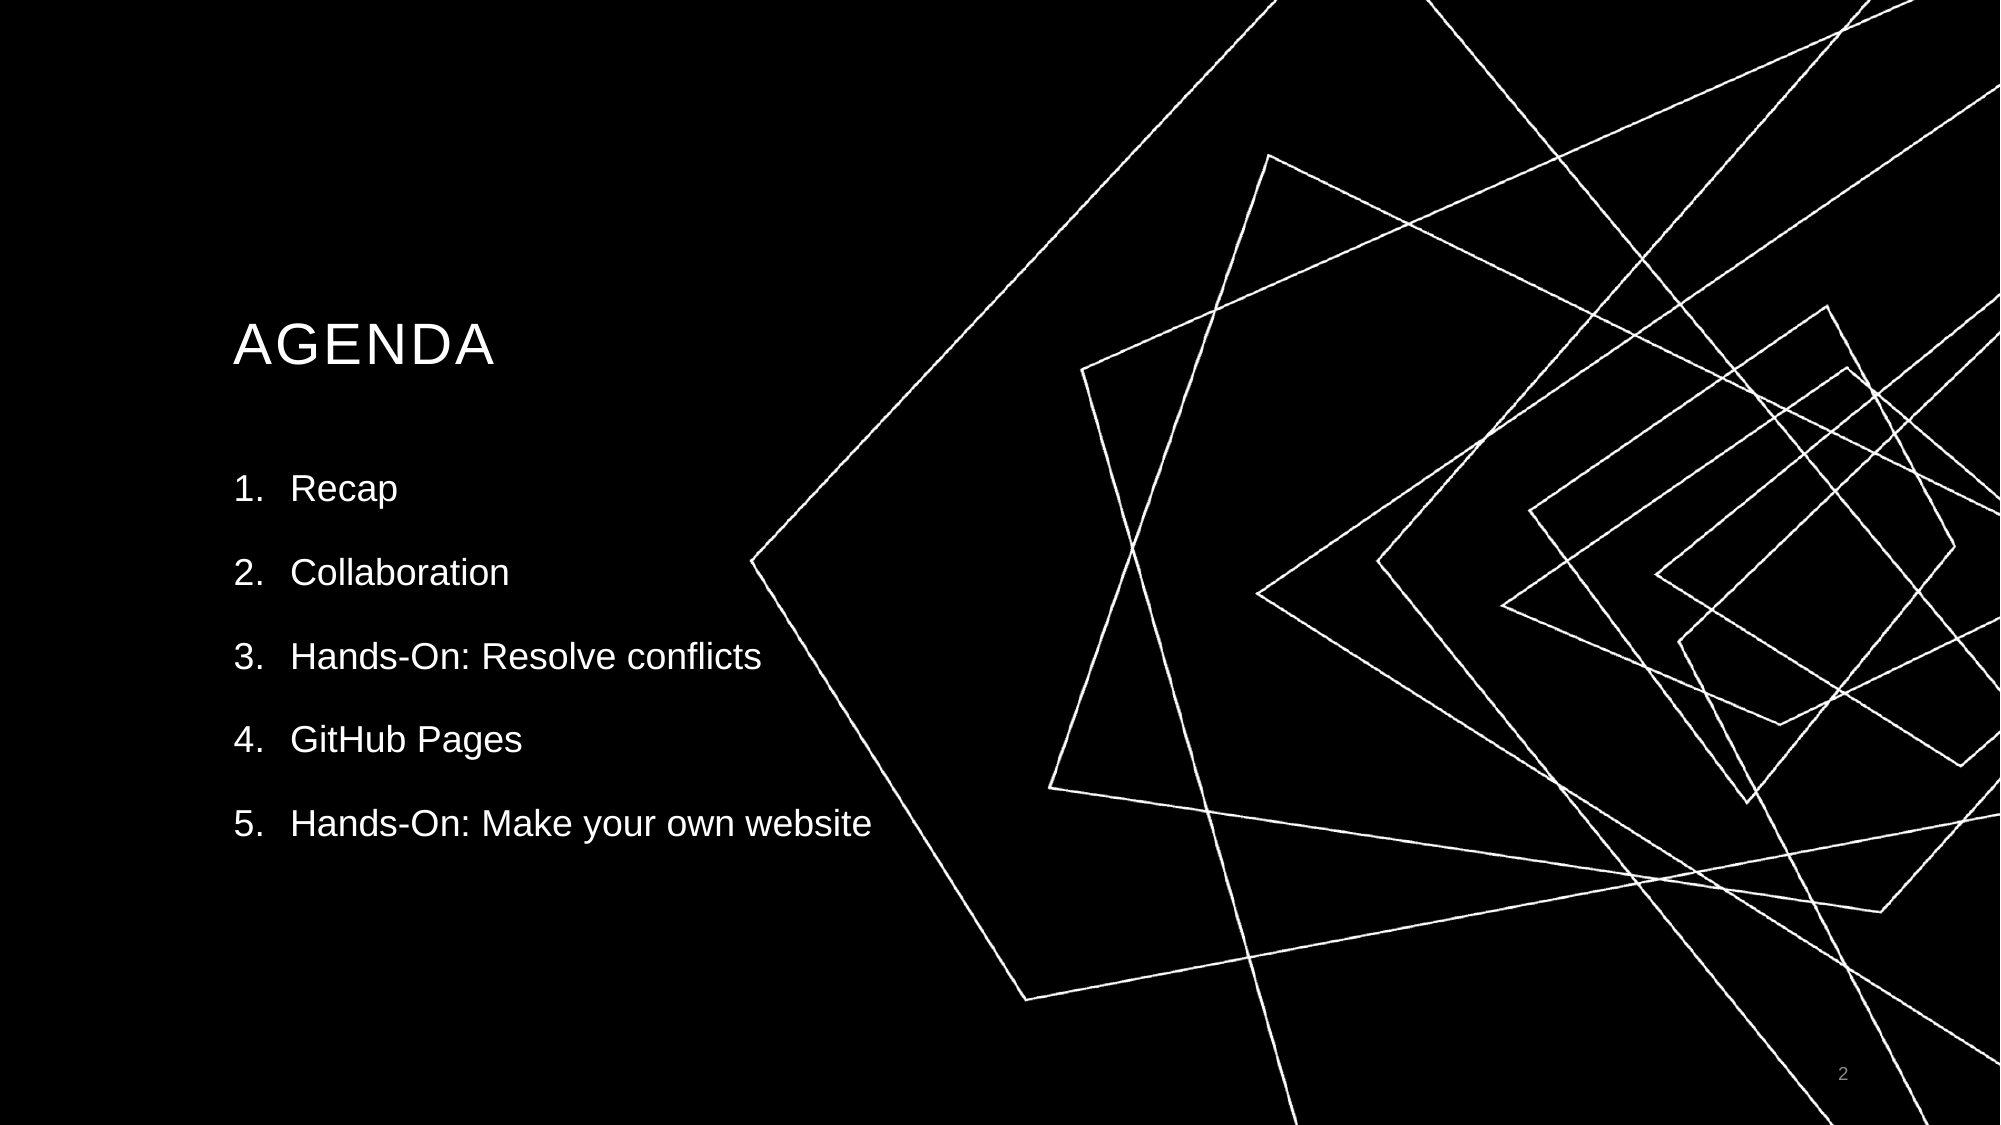

# AGENDA
Recap
Collaboration
Hands-On: Resolve conflicts
GitHub Pages
Hands-On: Make your own website
2